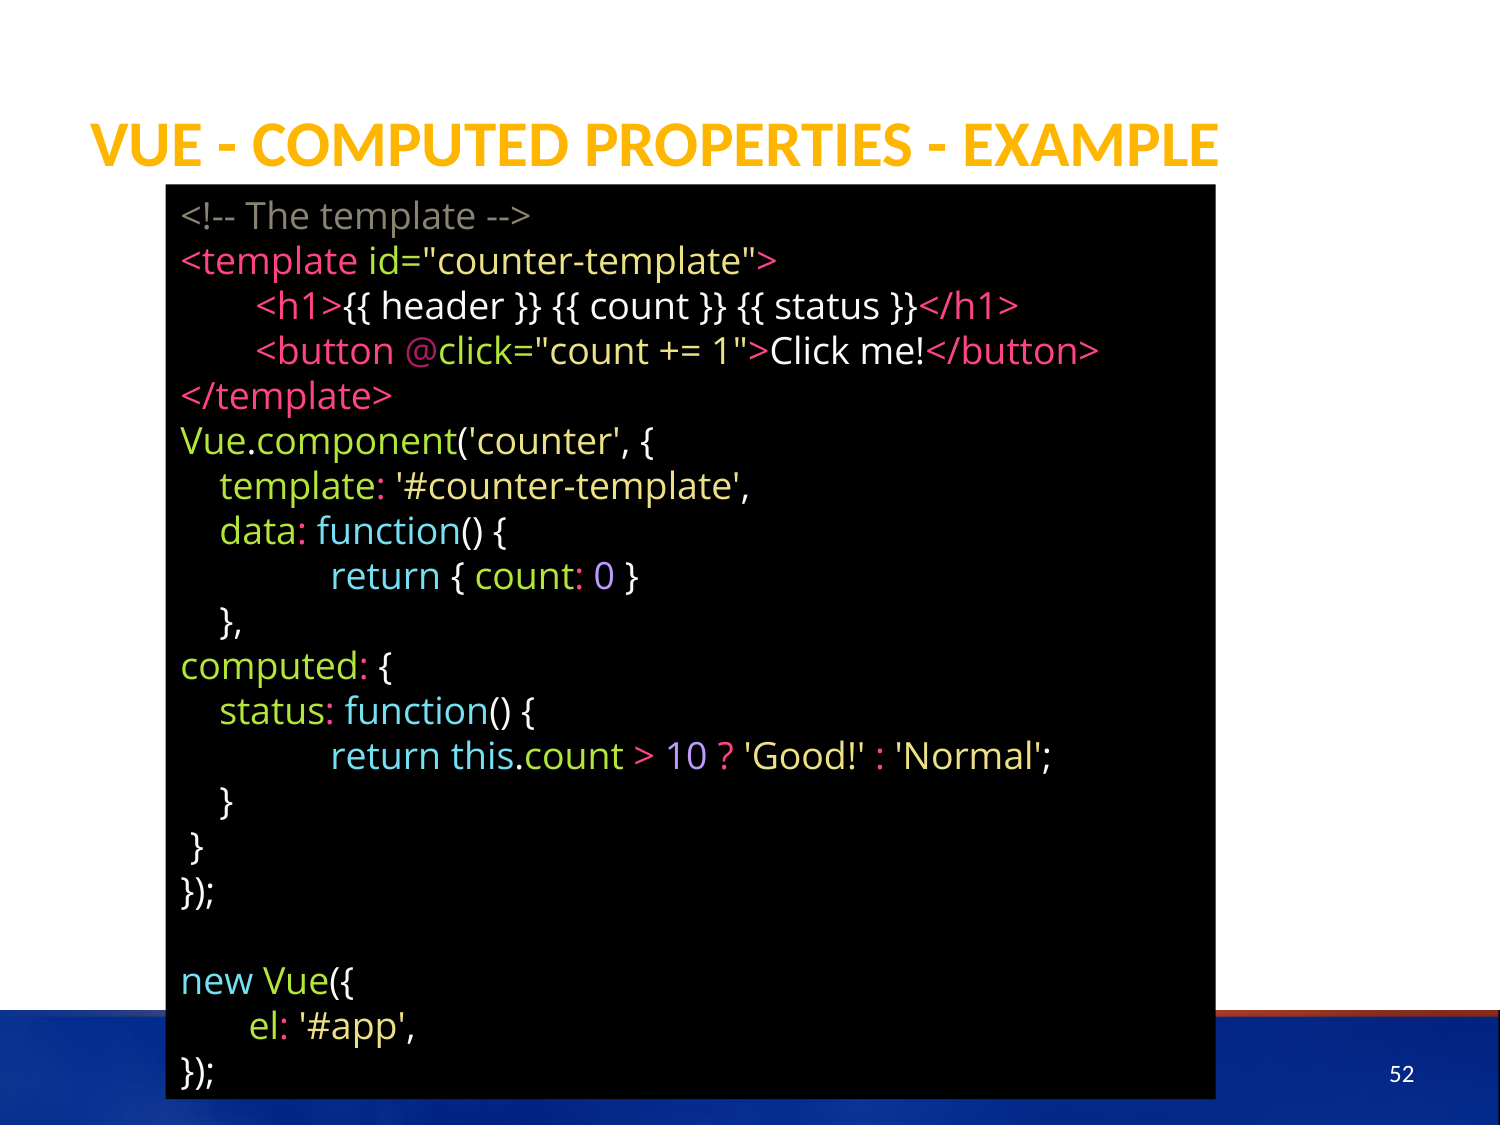

# Vue - Computed properties - Example
<!-- The template -->
<template id="counter-template">
<h1>{{ header }} {{ count }} {{ status }}</h1>
<button @click="count += 1">Click me!</button>
</template>
Vue.component('counter', {
    template: '#counter-template',
    data: function() {
	return { count: 0 }
    },
computed: {
    status: function() {
	return this.count > 10 ? 'Good!' : 'Normal';
    }
 }
});

new Vue({
       el: '#app',
});
52